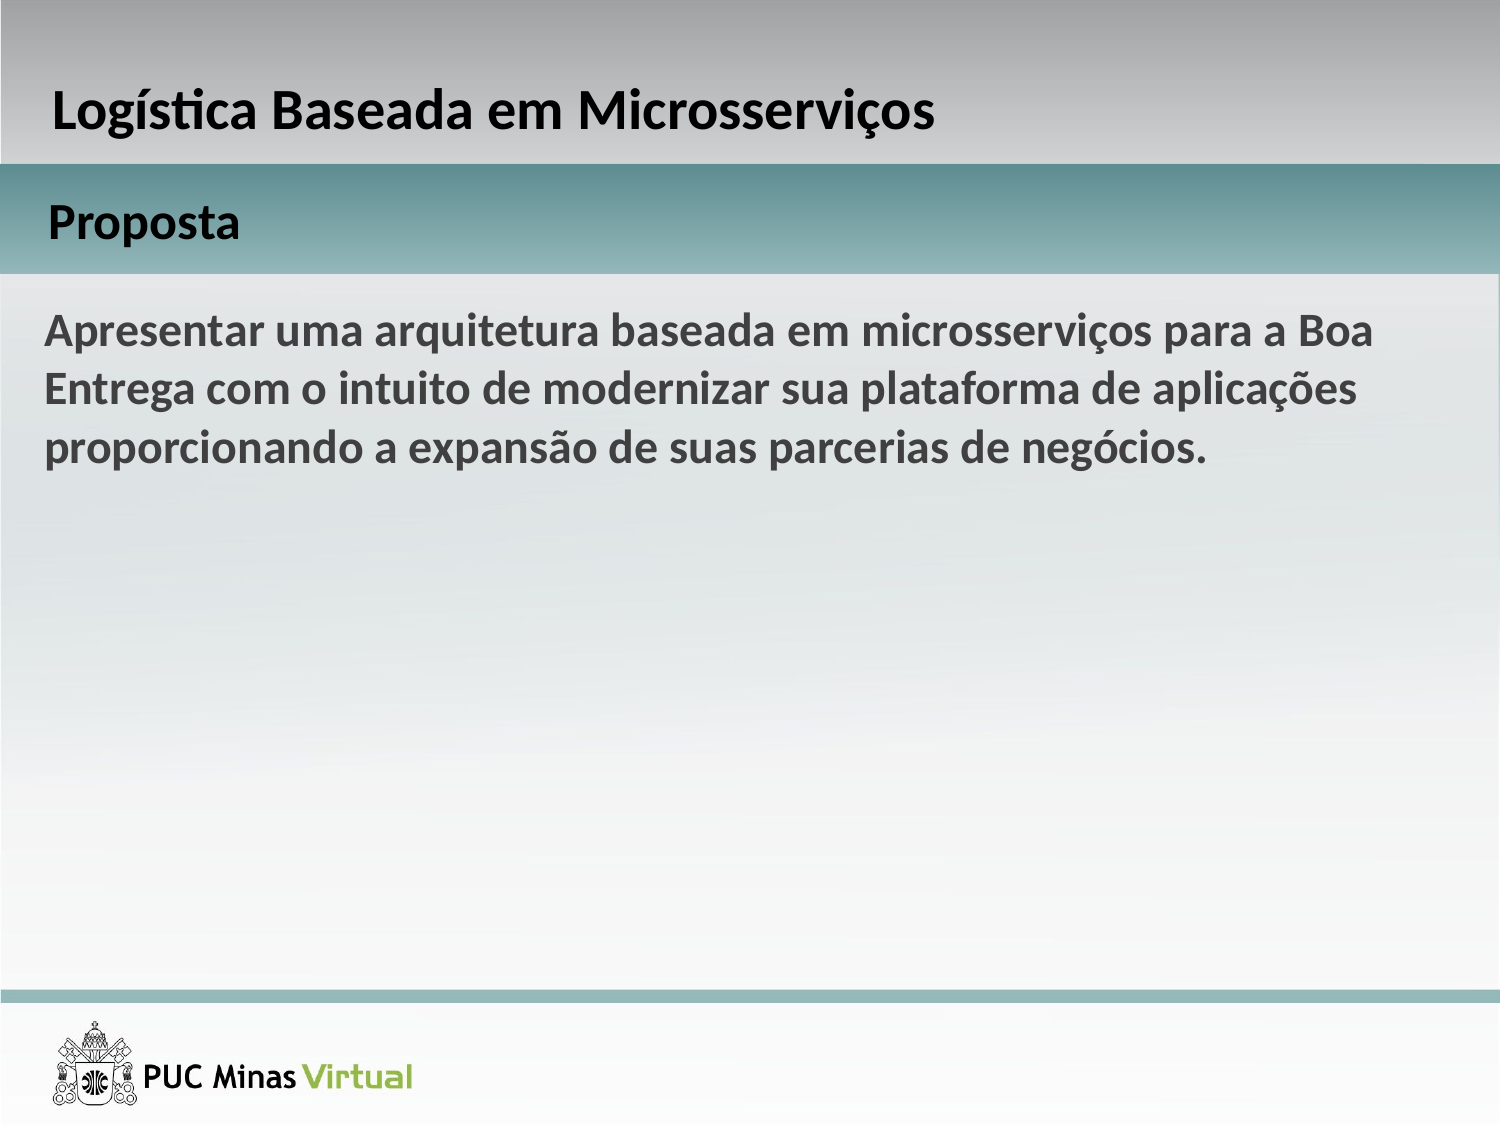

Logística Baseada em Microsserviços

Proposta
Apresentar uma arquitetura baseada em microsserviços para a Boa Entrega com o intuito de modernizar sua plataforma de aplicações proporcionando a expansão de suas parcerias de negócios.